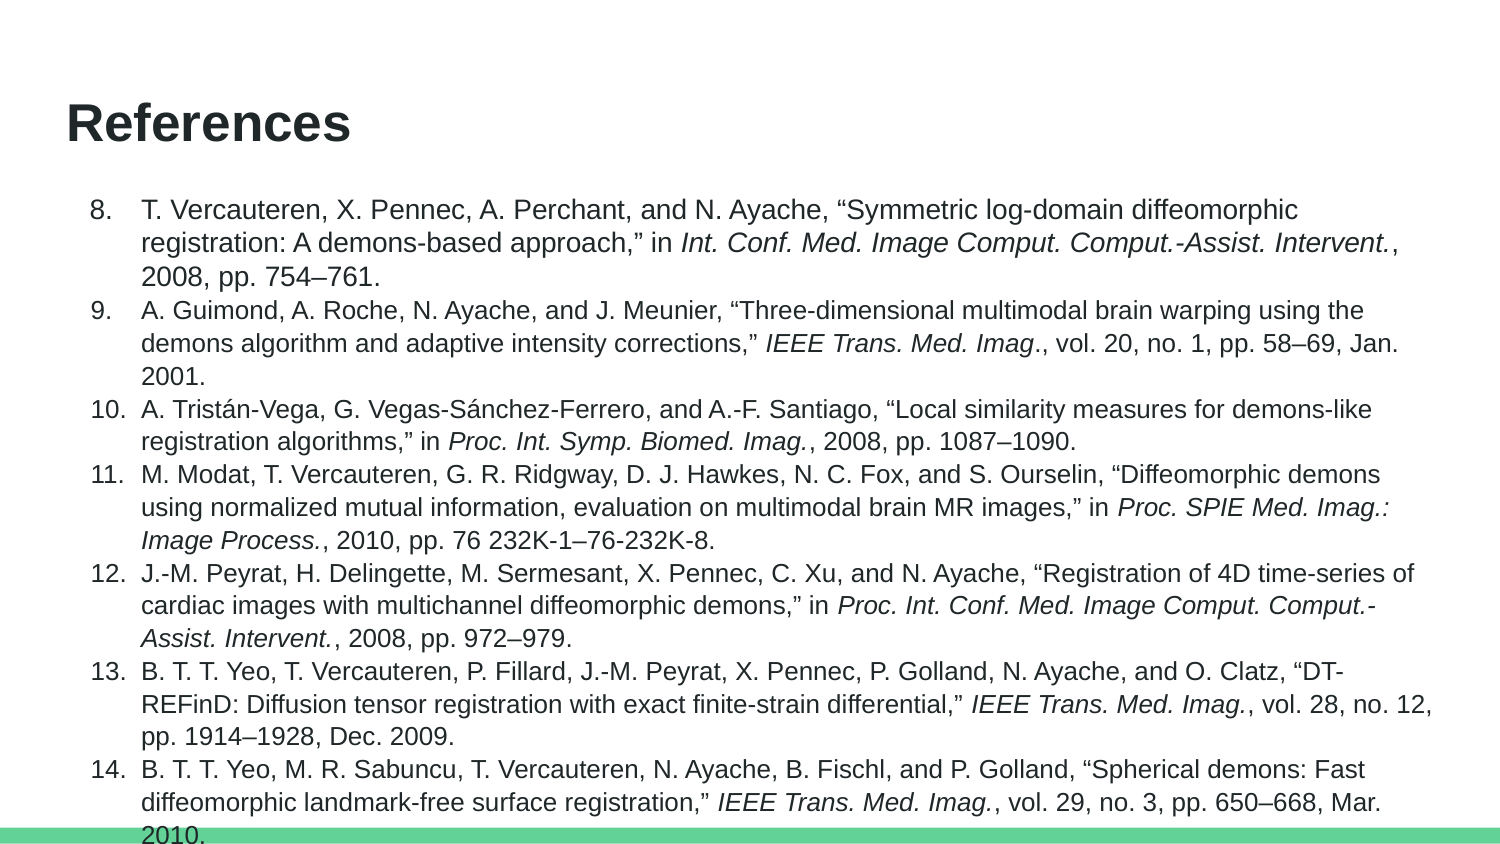

# References
T. Vercauteren, X. Pennec, A. Perchant, and N. Ayache, “Symmetric log-domain diffeomorphic registration: A demons-based approach,” in Int. Conf. Med. Image Comput. Comput.-Assist. Intervent., 2008, pp. 754–761.
A. Guimond, A. Roche, N. Ayache, and J. Meunier, “Three-dimensional multimodal brain warping using the demons algorithm and adaptive intensity corrections,” IEEE Trans. Med. Imag., vol. 20, no. 1, pp. 58–69, Jan. 2001.
A. Tristán-Vega, G. Vegas-Sánchez-Ferrero, and A.-F. Santiago, “Local similarity measures for demons-like registration algorithms,” in Proc. Int. Symp. Biomed. Imag., 2008, pp. 1087–1090.
M. Modat, T. Vercauteren, G. R. Ridgway, D. J. Hawkes, N. C. Fox, and S. Ourselin, “Diffeomorphic demons using normalized mutual information, evaluation on multimodal brain MR images,” in Proc. SPIE Med. Imag.: Image Process., 2010, pp. 76 232K-1–76-232K-8.
J.-M. Peyrat, H. Delingette, M. Sermesant, X. Pennec, C. Xu, and N. Ayache, “Registration of 4D time-series of cardiac images with multichannel diffeomorphic demons,” in Proc. Int. Conf. Med. Image Comput. Comput.-Assist. Intervent., 2008, pp. 972–979.
B. T. T. Yeo, T. Vercauteren, P. Fillard, J.-M. Peyrat, X. Pennec, P. Golland, N. Ayache, and O. Clatz, “DT-REFinD: Diffusion tensor registration with exact finite-strain differential,” IEEE Trans. Med. Imag., vol. 28, no. 12, pp. 1914–1928, Dec. 2009.
B. T. T. Yeo, M. R. Sabuncu, T. Vercauteren, N. Ayache, B. Fischl, and P. Golland, “Spherical demons: Fast diffeomorphic landmark-free surface registration,” IEEE Trans. Med. Imag., vol. 29, no. 3, pp. 650–668, Mar. 2010.